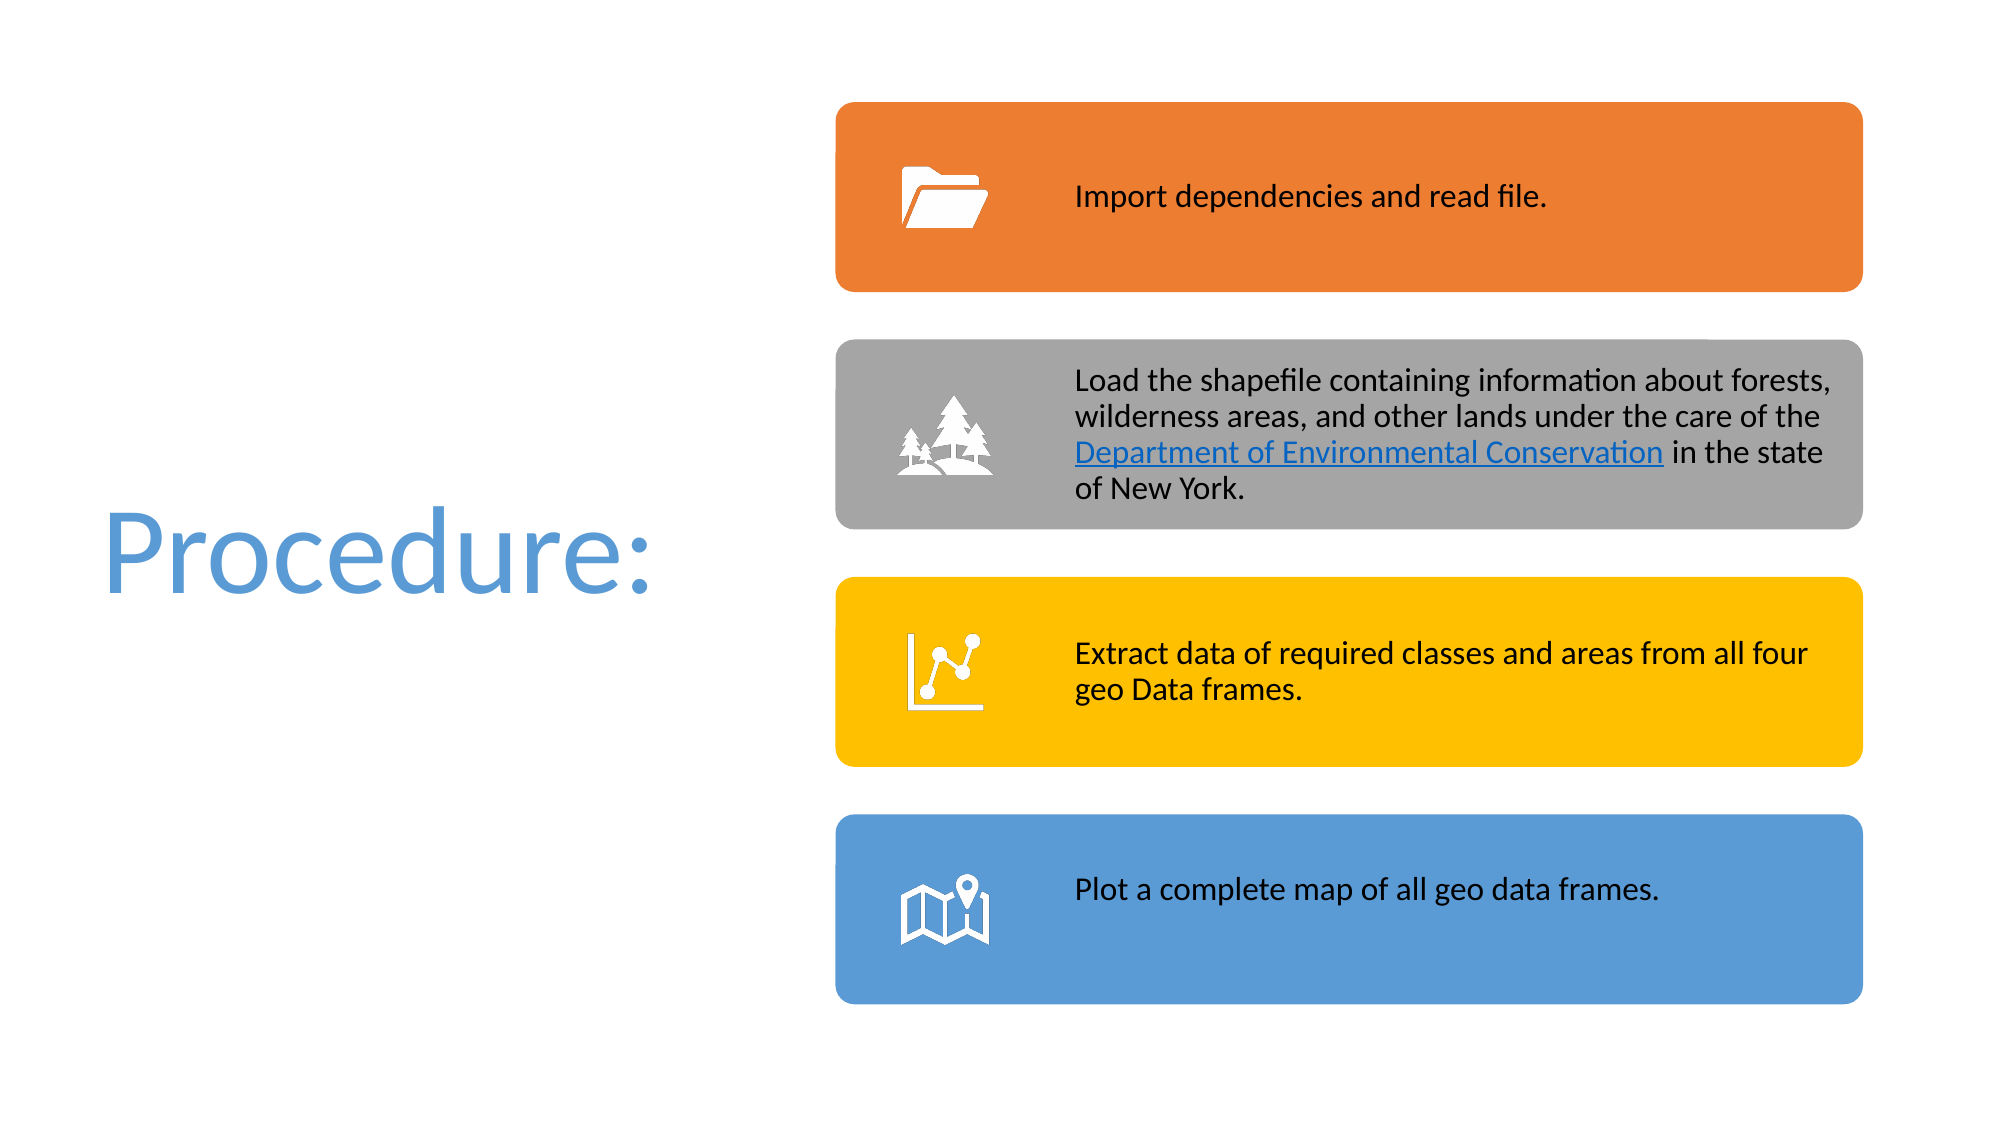

# Procedure:
Import dependencies and read file.
Load the shapefile containing information about forests, wilderness areas, and other lands under the care of the Department of Environmental Conservation in the state of New York.
Extract data of required classes and areas from all four geo Data frames.
Plot a complete map of all geo data frames.